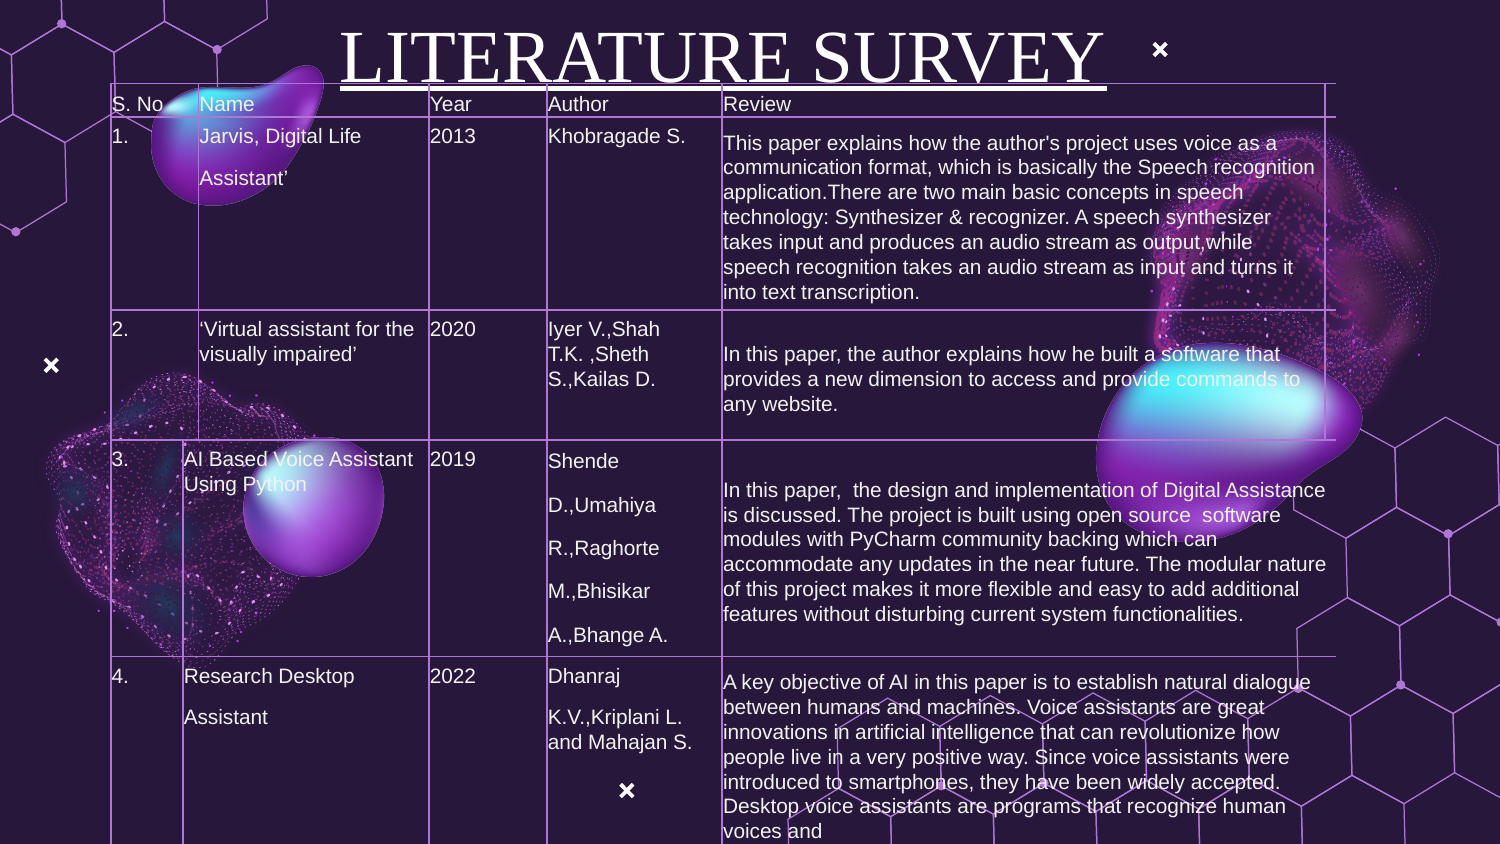

LITERATURE SURVEY
| S. No |  | Name | Year | Author | Review |  |
| --- | --- | --- | --- | --- | --- | --- |
| 1. |  | Jarvis, Digital Life Assistant’ | 2013 | Khobragade S. | This paper explains how the author's project uses voice as a communication format, which is basically the Speech recognition application.There are two main basic concepts in speech technology: Synthesizer & recognizer. A speech synthesizer takes input and produces an audio stream as output,while speech recognition takes an audio stream as input and turns it into text transcription. |  |
| 2. |  | ‘Virtual assistant for the visually impaired’ | 2020 | Iyer V.,Shah T.K. ,Sheth S.,Kailas D. | In this paper, the author explains how he built a software that provides a new dimension to access and provide commands to any website. |  |
| 3. | AI Based Voice Assistant Using Python |  | 2019 | Shende D.,Umahiya R.,Raghorte M.,Bhisikar A.,Bhange A. | In this paper, the design and implementation of Digital Assistance is discussed. The project is built using open source software modules with PyCharm community backing which can accommodate any updates in the near future. The modular nature of this project makes it more flexible and easy to add additional features without disturbing current system functionalities. |  |
| 4. | Research Desktop Assistant |  | 2022 | Dhanraj K.V.,Kriplani L. and Mahajan S. | A key objective of AI in this paper is to establish natural dialogue between humans and machines. Voice assistants are great innovations in artificial intelligence that can revolutionize how people live in a very positive way. Since voice assistants were introduced to smartphones, they have been widely accepted. Desktop voice assistants are programs that recognize human voices and |  |